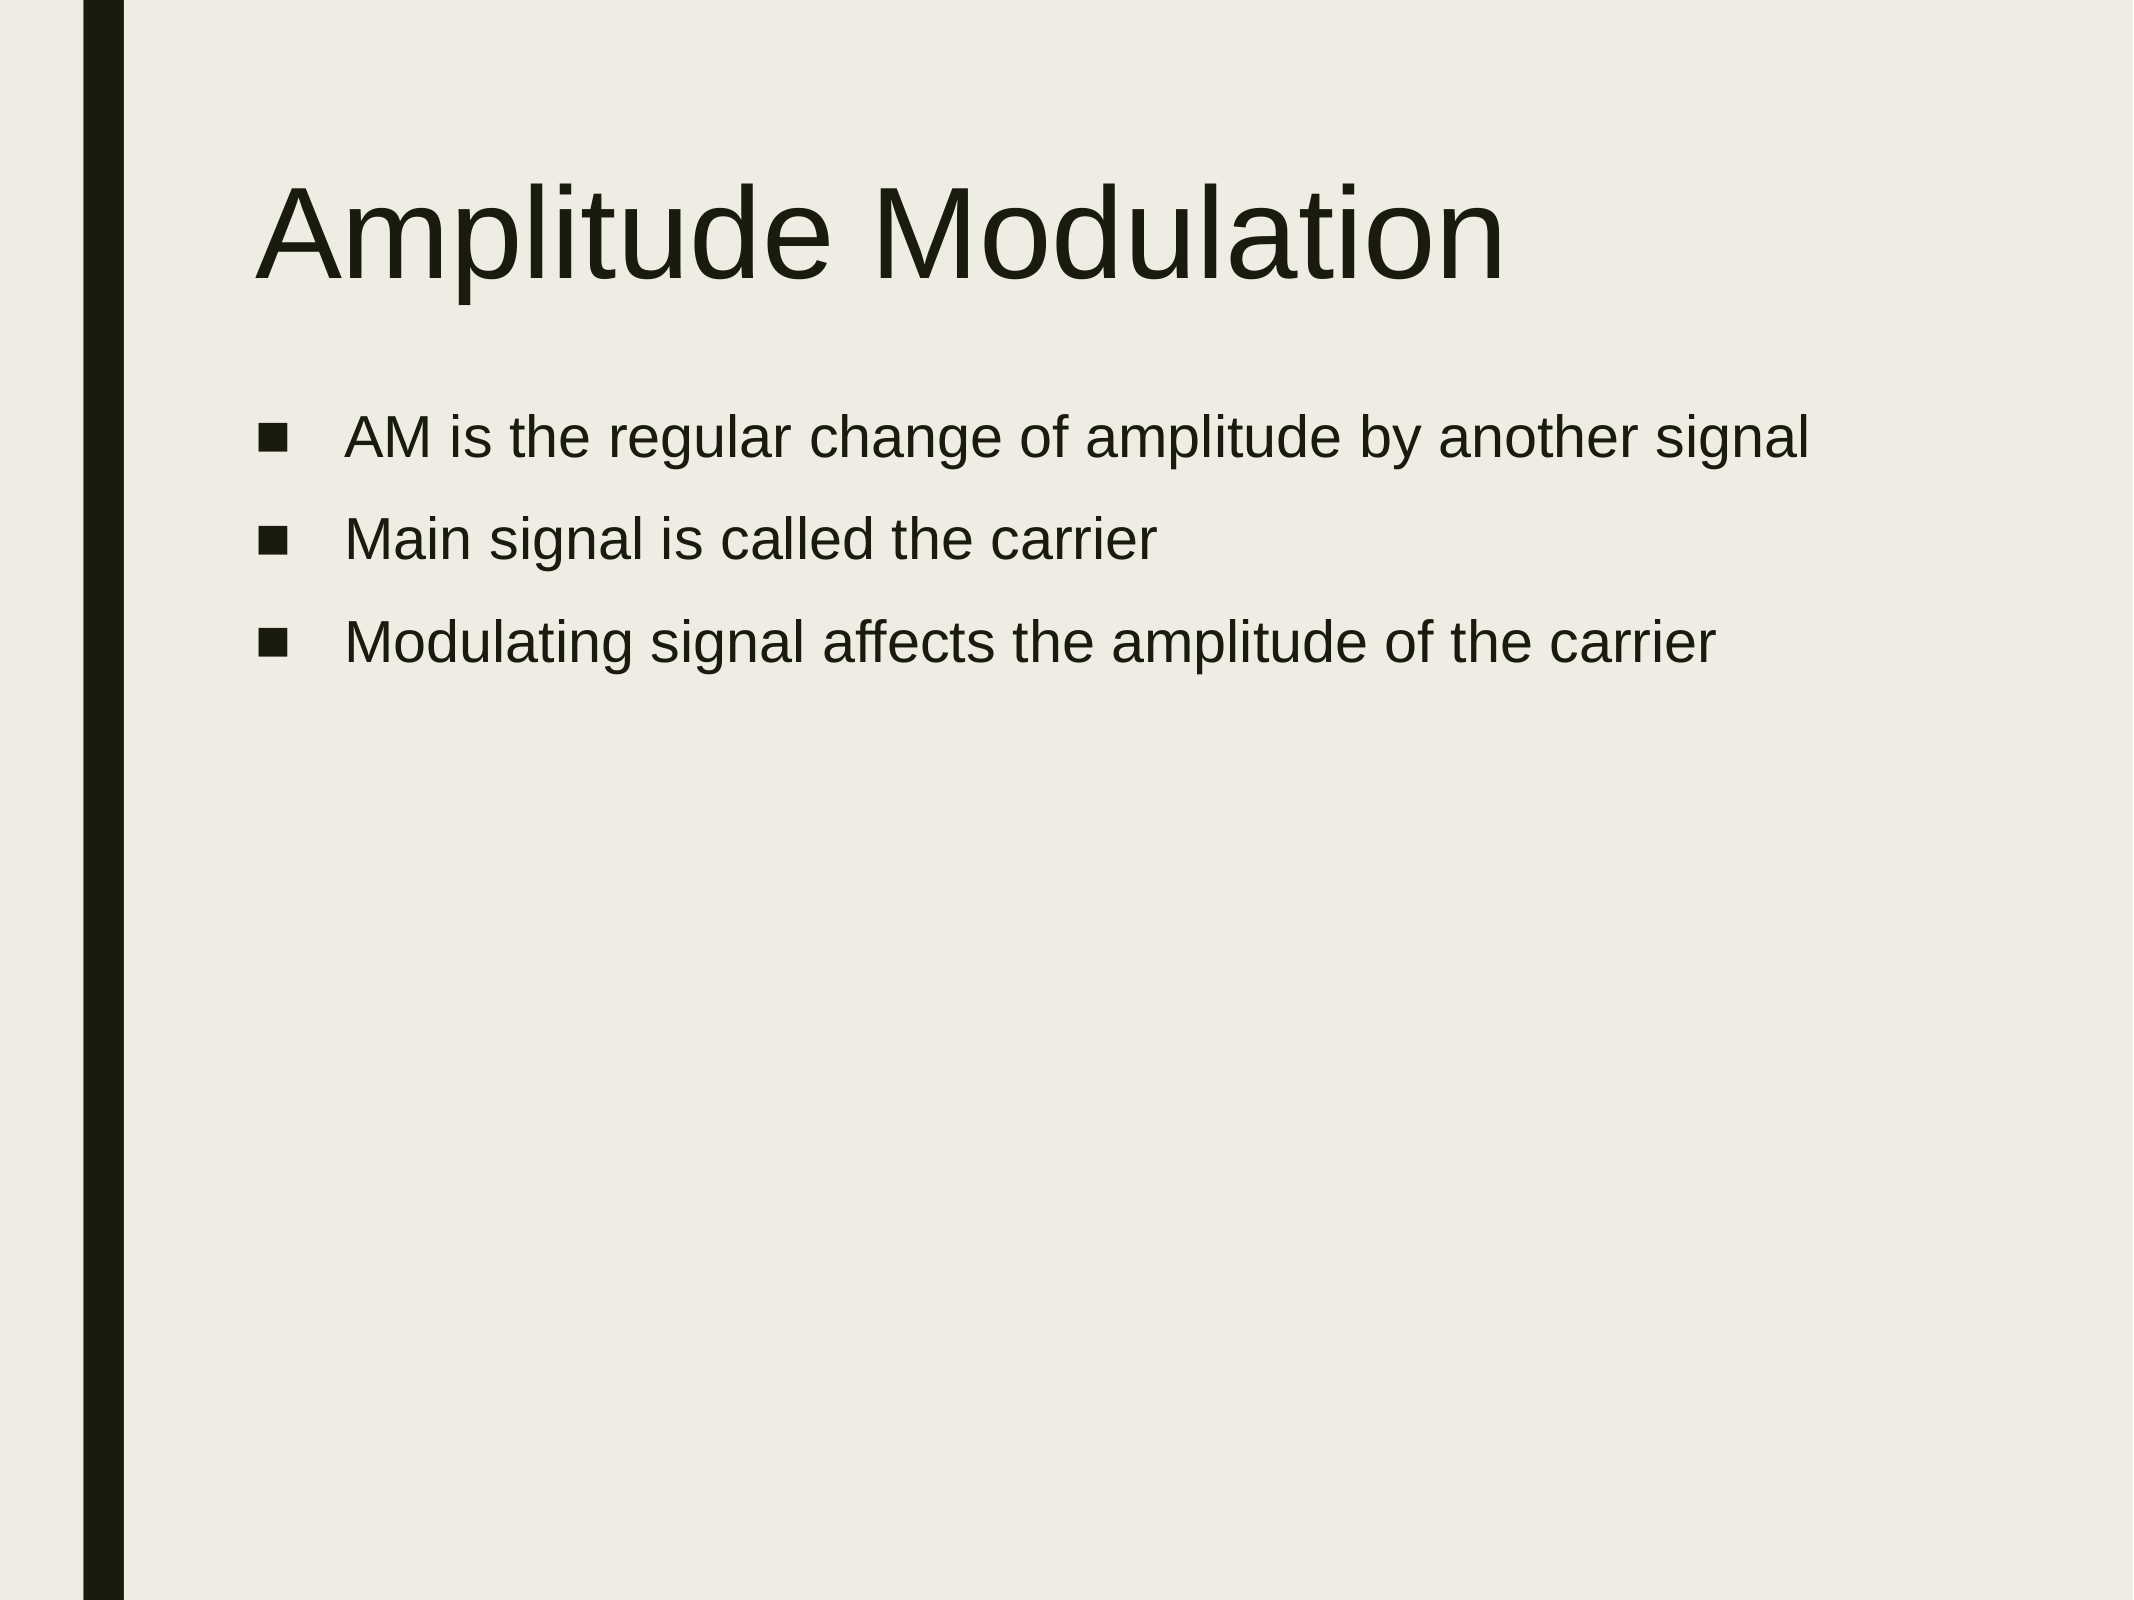

# Amplitude Modulation
AM is the regular change of amplitude by another signal
Main signal is called the carrier
Modulating signal affects the amplitude of the carrier